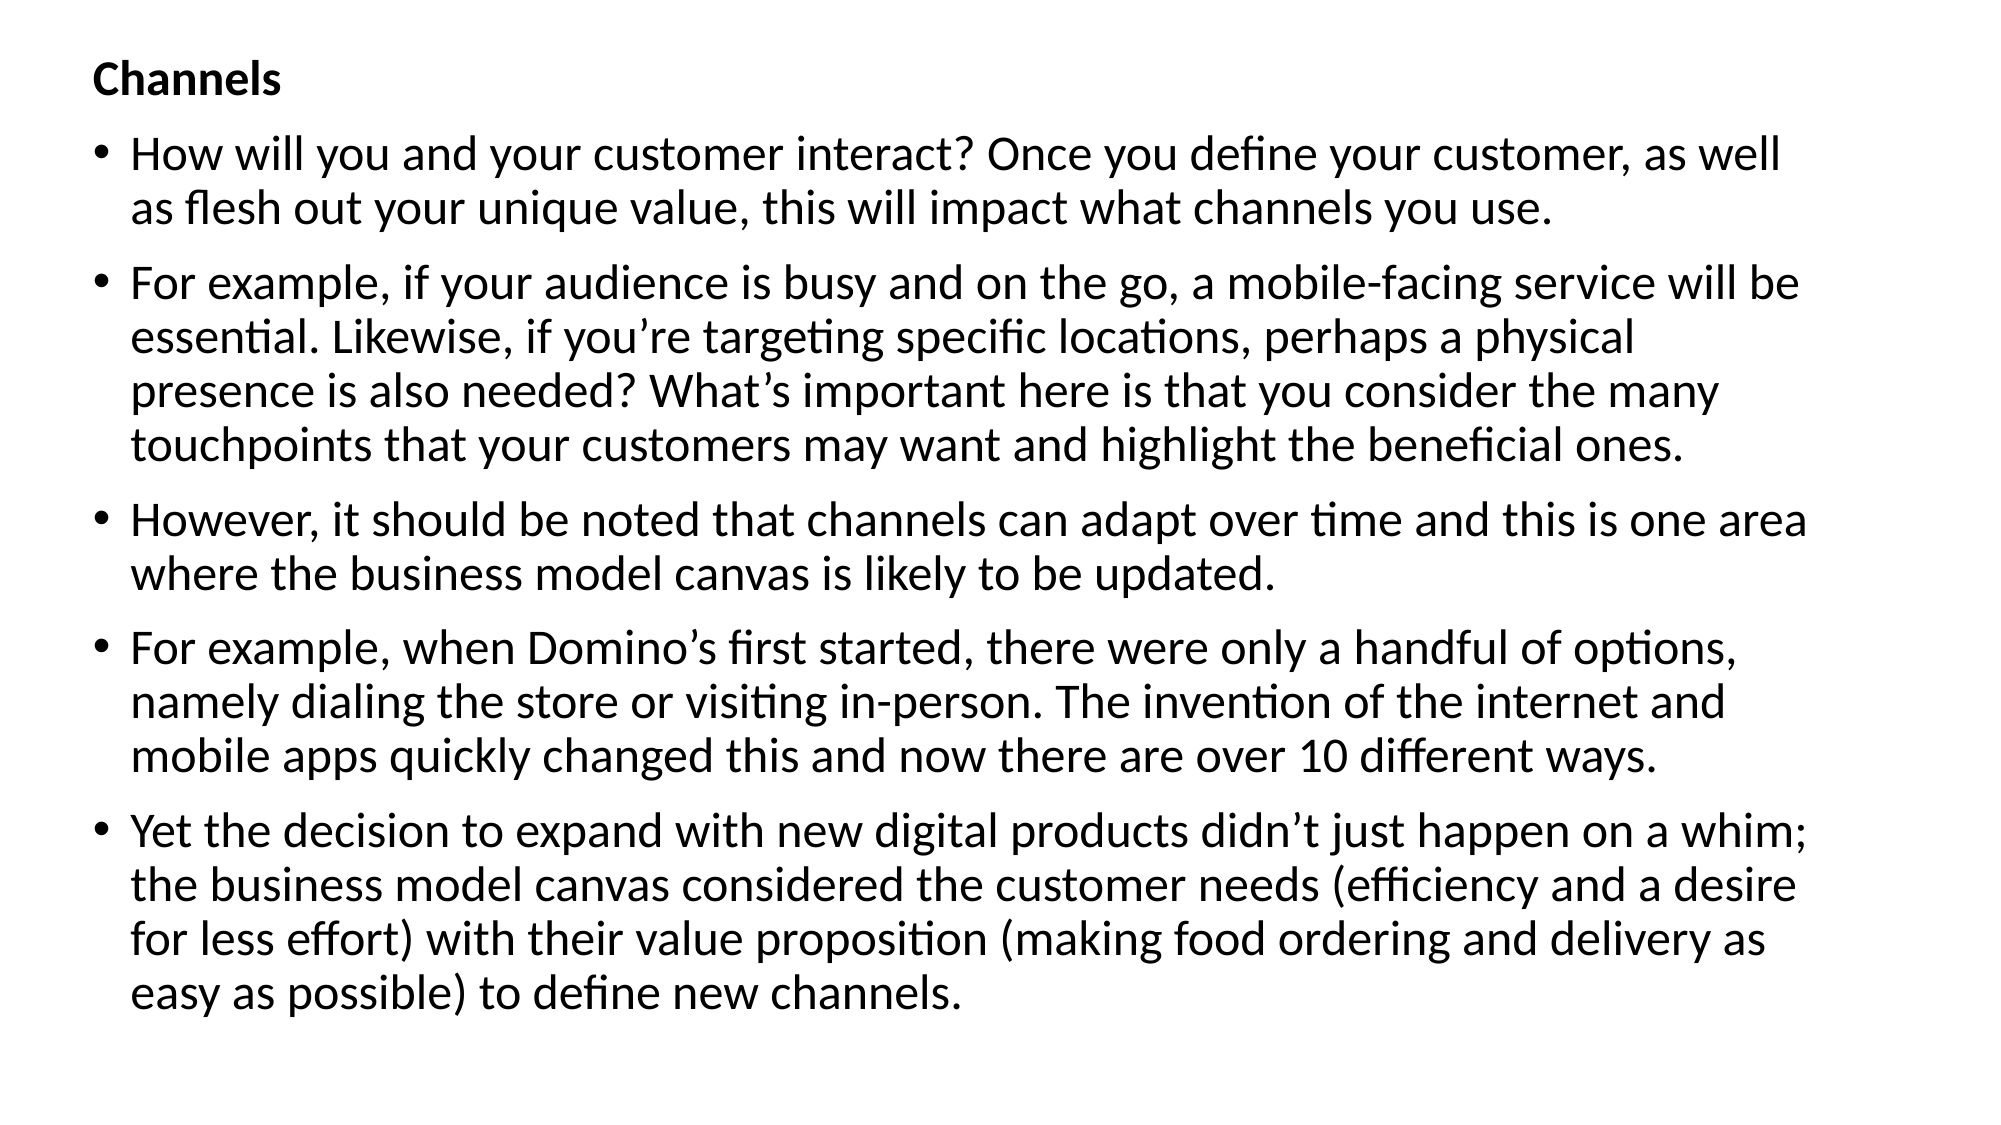

Channels
How will you and your customer interact? Once you define your customer, as well as flesh out your unique value, this will impact what channels you use.
For example, if your audience is busy and on the go, a mobile-facing service will be essential. Likewise, if you’re targeting specific locations, perhaps a physical presence is also needed? What’s important here is that you consider the many touchpoints that your customers may want and highlight the beneficial ones.
However, it should be noted that channels can adapt over time and this is one area where the business model canvas is likely to be updated.
For example, when Domino’s first started, there were only a handful of options, namely dialing the store or visiting in-person. The invention of the internet and mobile apps quickly changed this and now there are over 10 different ways.
Yet the decision to expand with new digital products didn’t just happen on a whim; the business model canvas considered the customer needs (efficiency and a desire for less effort) with their value proposition (making food ordering and delivery as easy as possible) to define new channels.